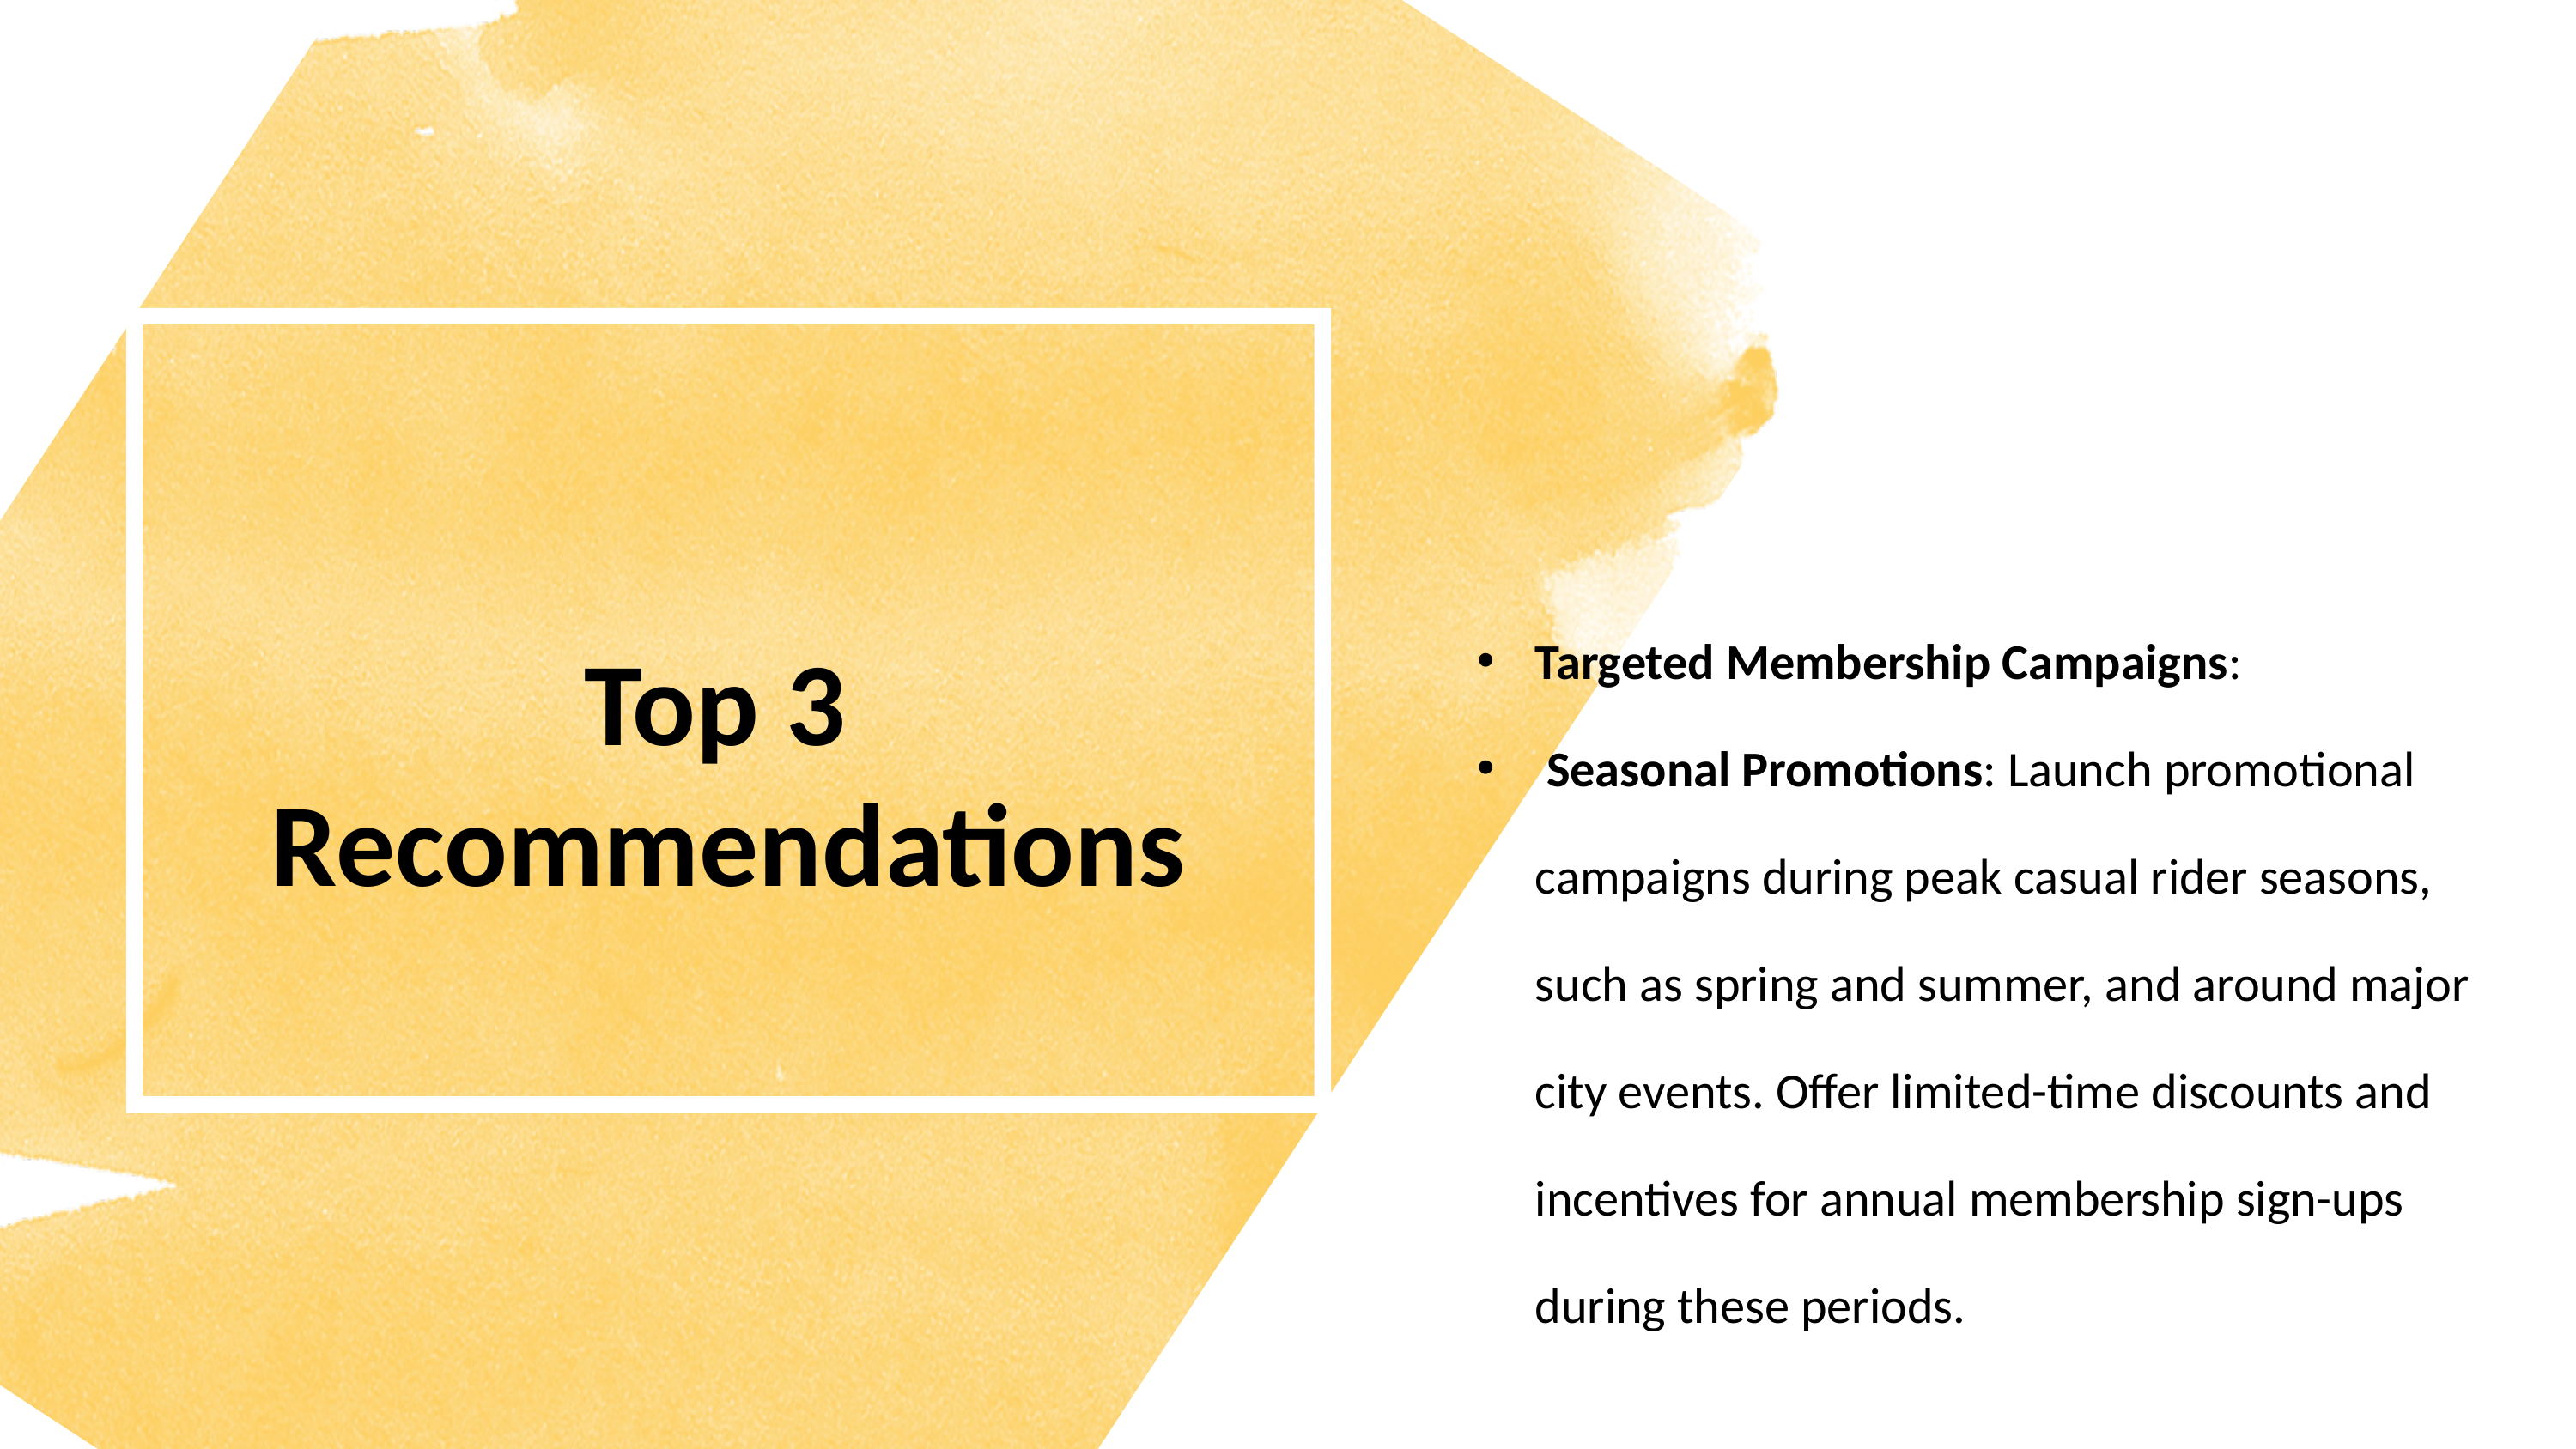

Targeted Membership Campaigns:
 Seasonal Promotions: Launch promotional campaigns during peak casual rider seasons, such as spring and summer, and around major city events. Offer limited-time discounts and incentives for annual membership sign-ups during these periods.
Top 3
Recommendations